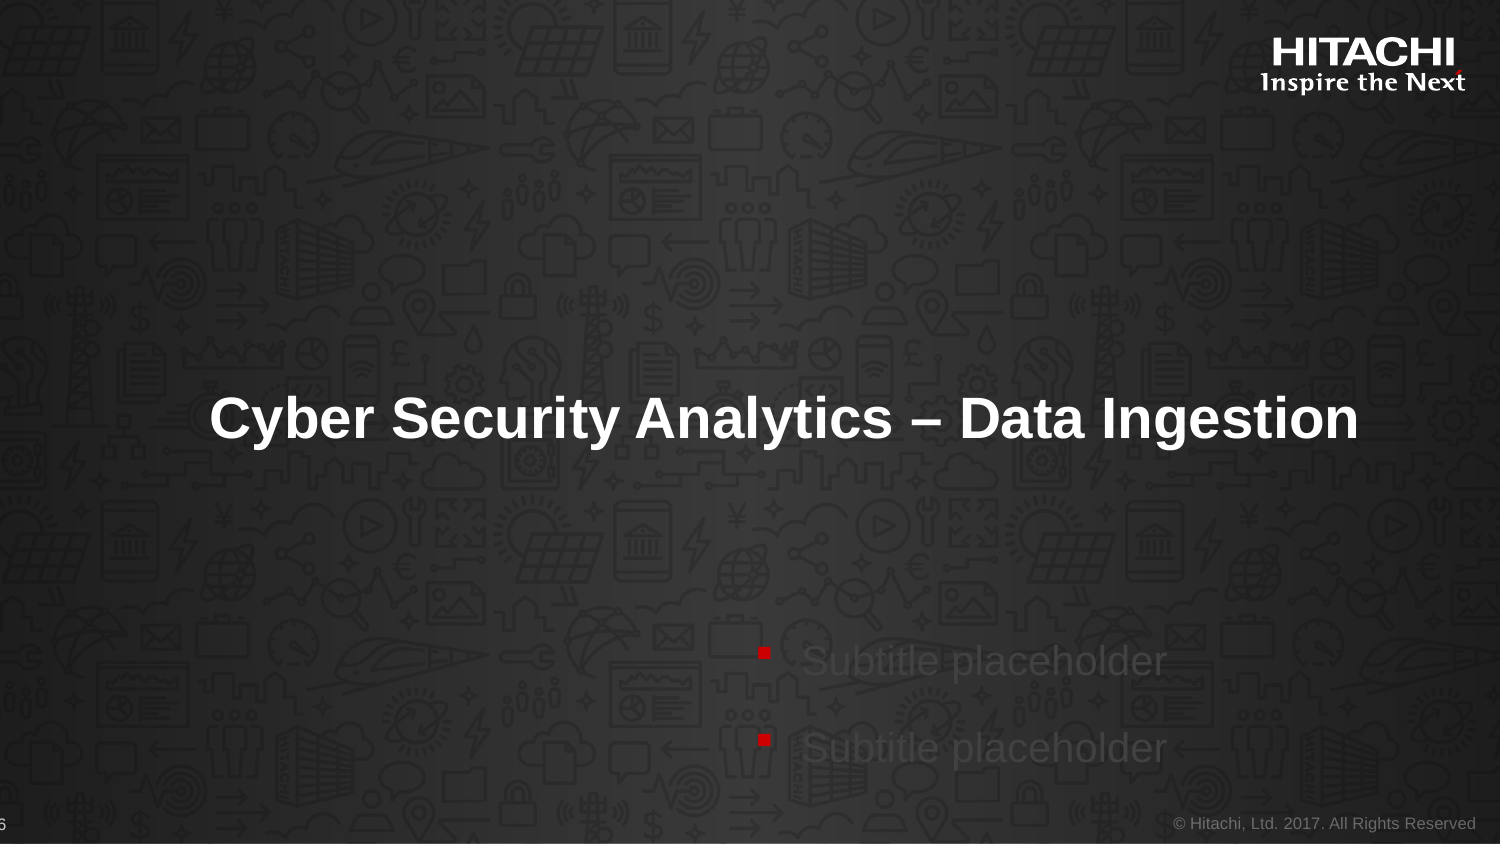

# Cyber Security Analytics – Data Ingestion
Subtitle placeholder
Subtitle placeholder